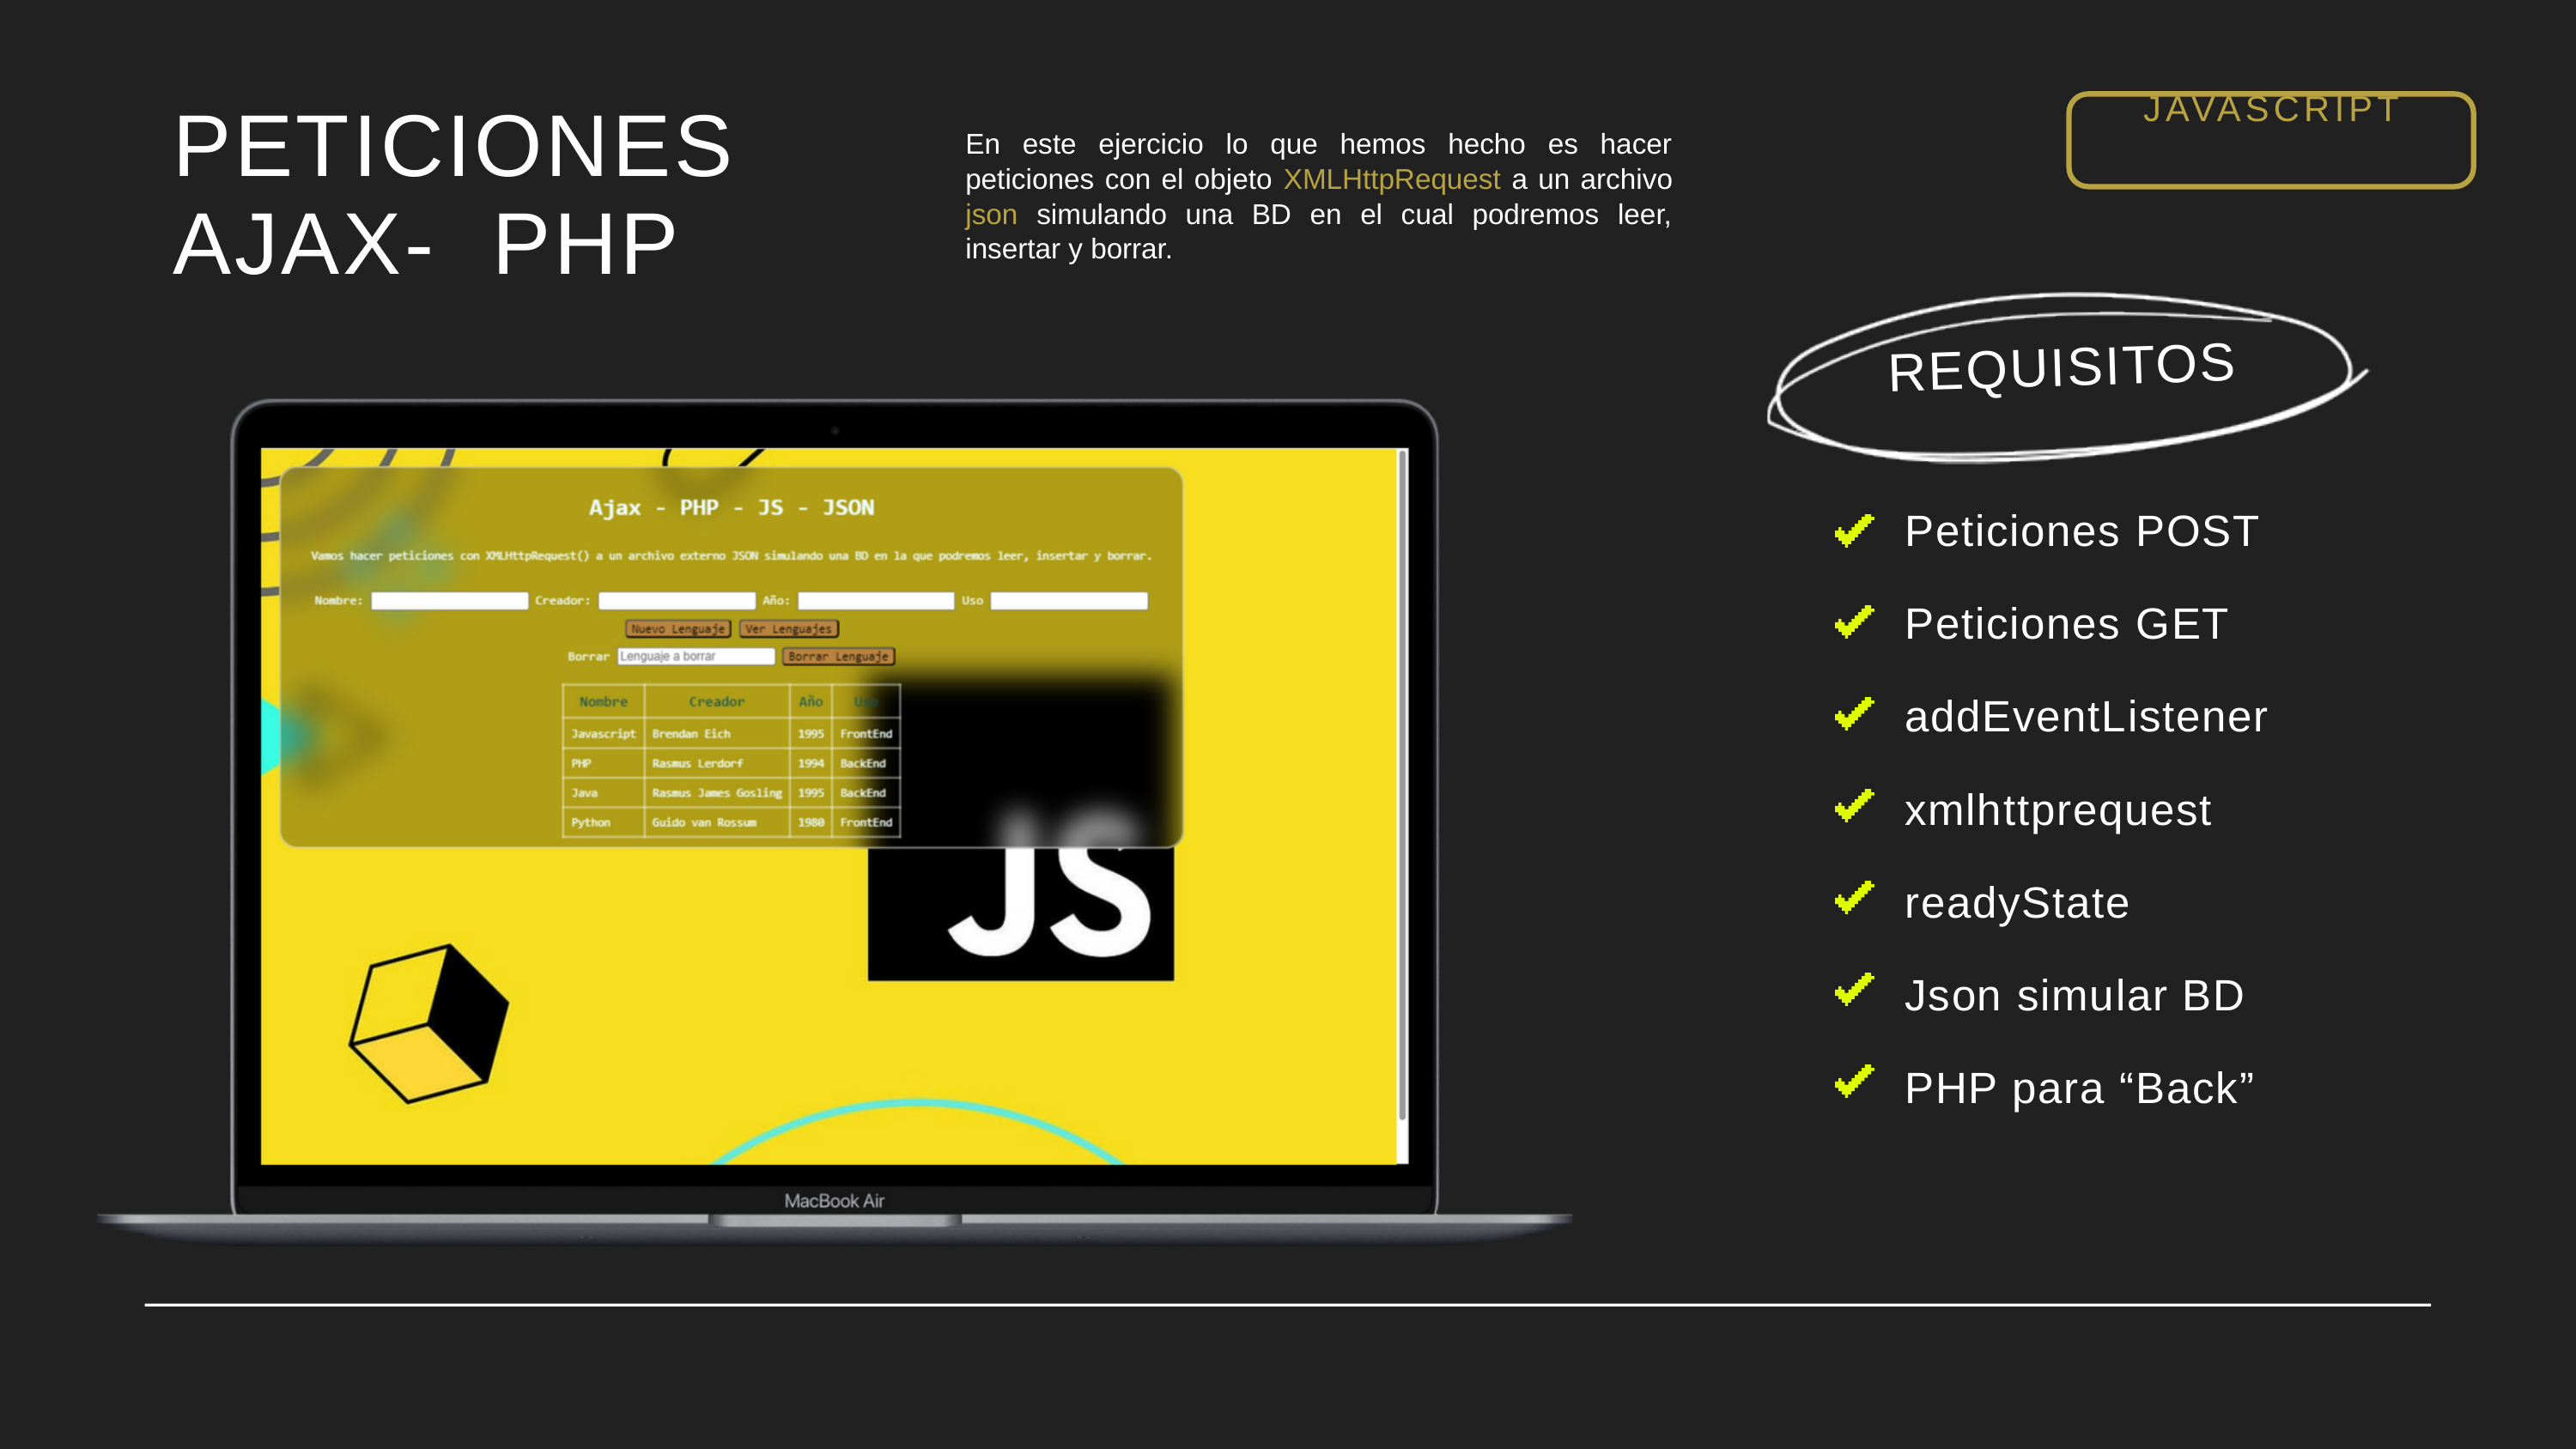

JAVASCRIPT
PETICIONES AJAX-  PHP
En este ejercicio lo que hemos hecho es hacer peticiones con el objeto XMLHttpRequest a un archivo json simulando una BD en el cual podremos leer, insertar y borrar.

REQUISITOS

Peticiones POST
Peticiones GET
addEventListener
xmlhttprequest
readyState
Json simular BD
PHP para “Back”